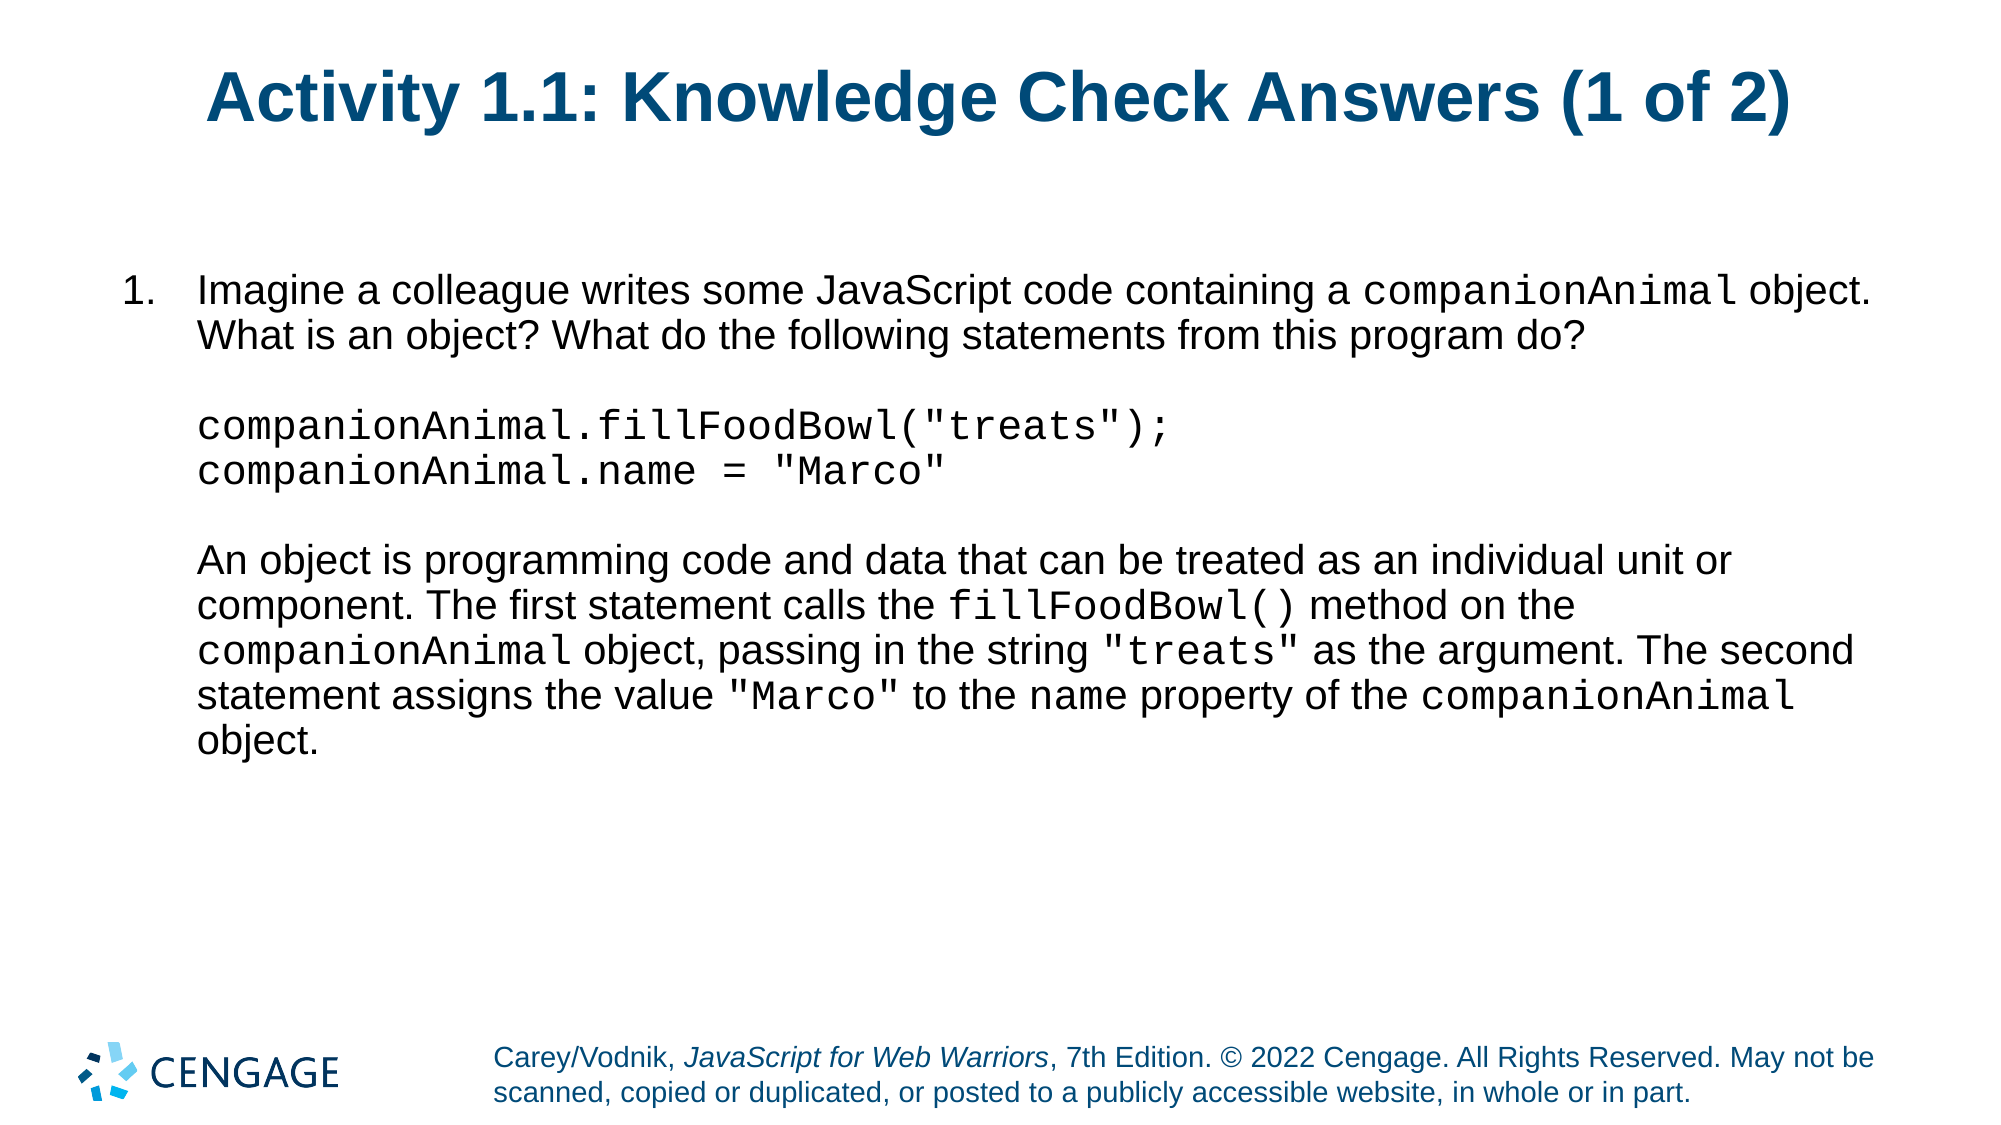

# Activity 1.1: Knowledge Check Answers (1 of 2)
Imagine a colleague writes some JavaScript code containing a companionAnimal object. What is an object? What do the following statements from this program do?
companionAnimal.fillFoodBowl("treats");
companionAnimal.name = "Marco"
An object is programming code and data that can be treated as an individual unit or component. The first statement calls the fillFoodBowl() method on the companionAnimal object, passing in the string "treats" as the argument. The second statement assigns the value "Marco" to the name property of the companionAnimal object.